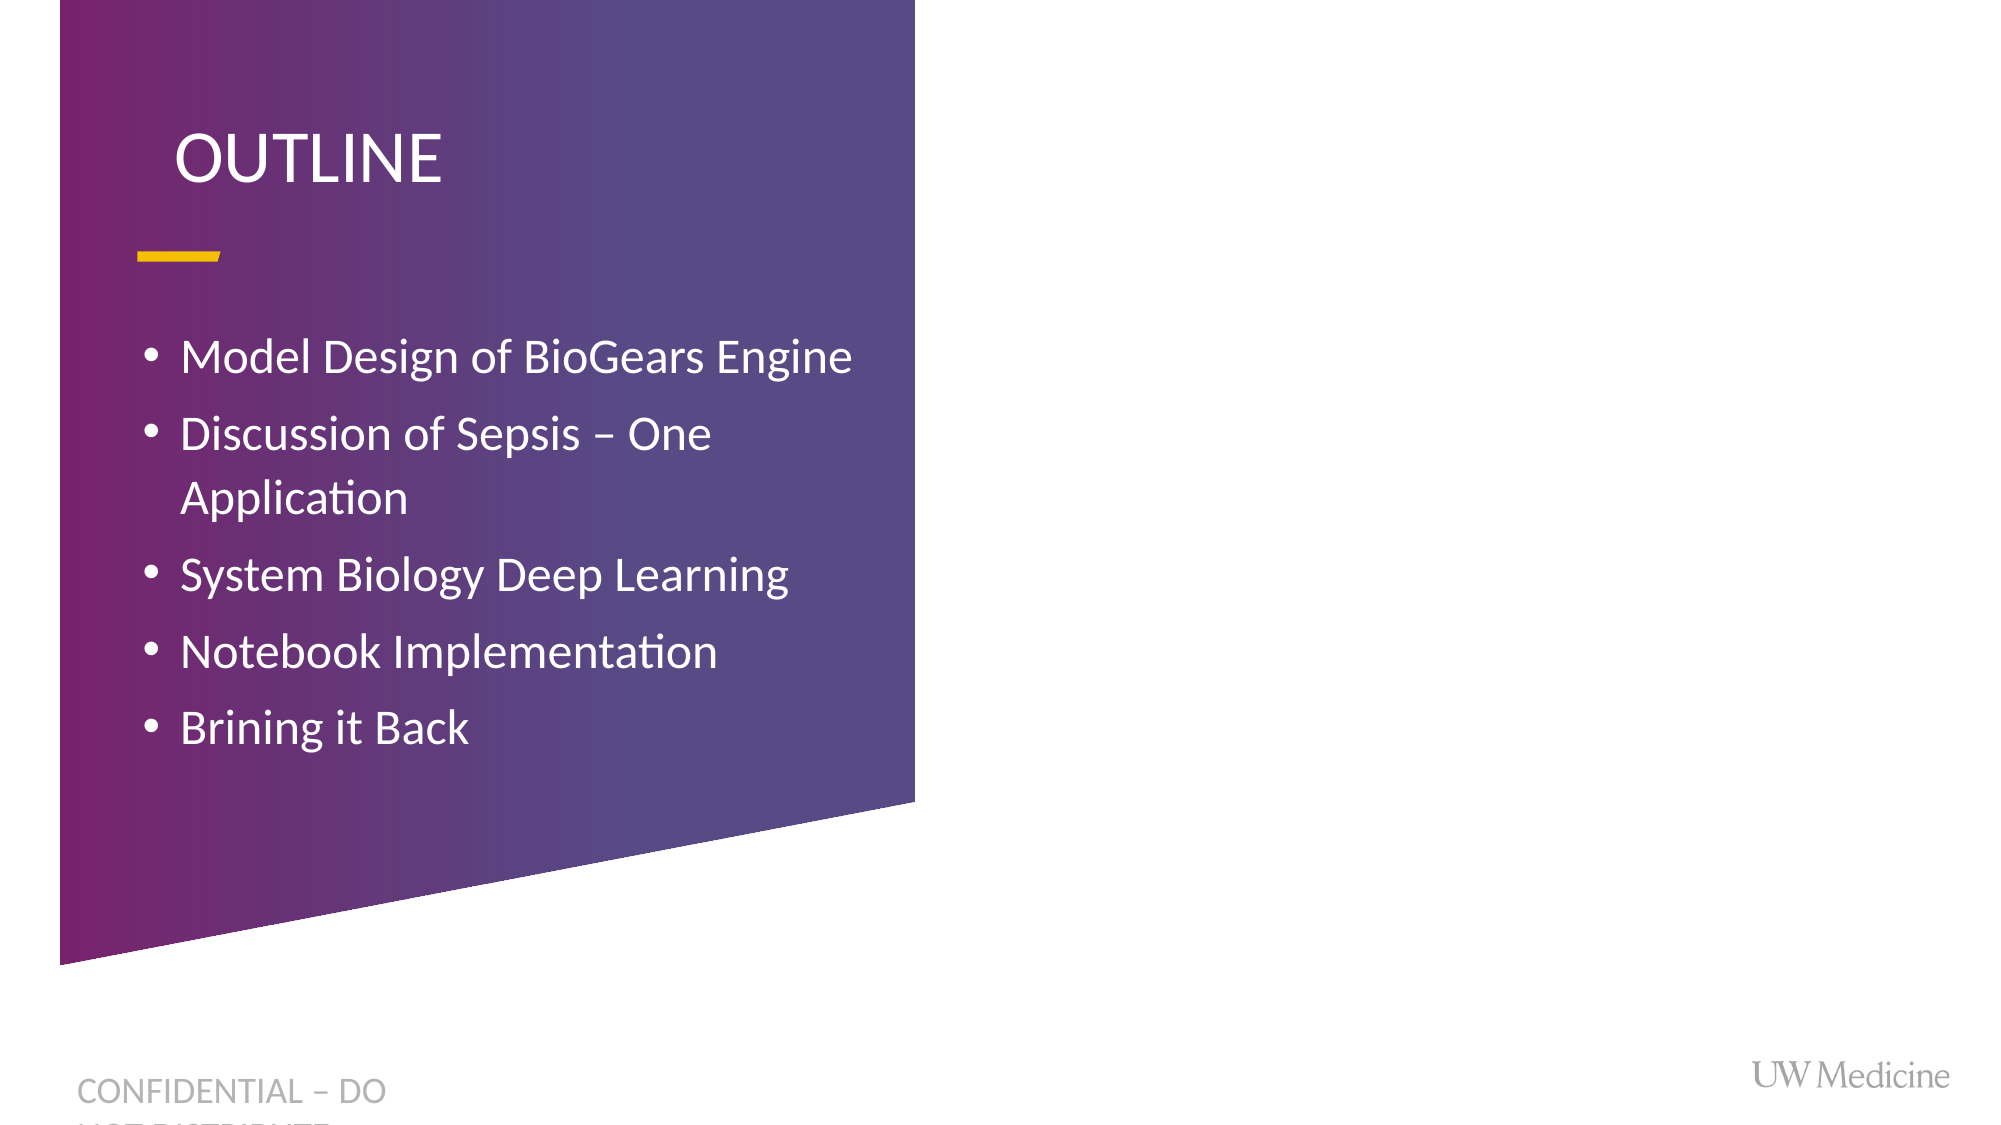

Outline
Model Design of BioGears Engine
Discussion of Sepsis – One Application
System Biology Deep Learning
Notebook Implementation
Brining it Back

CONFIDENTIAL – DO NOT DISTRIBUTE